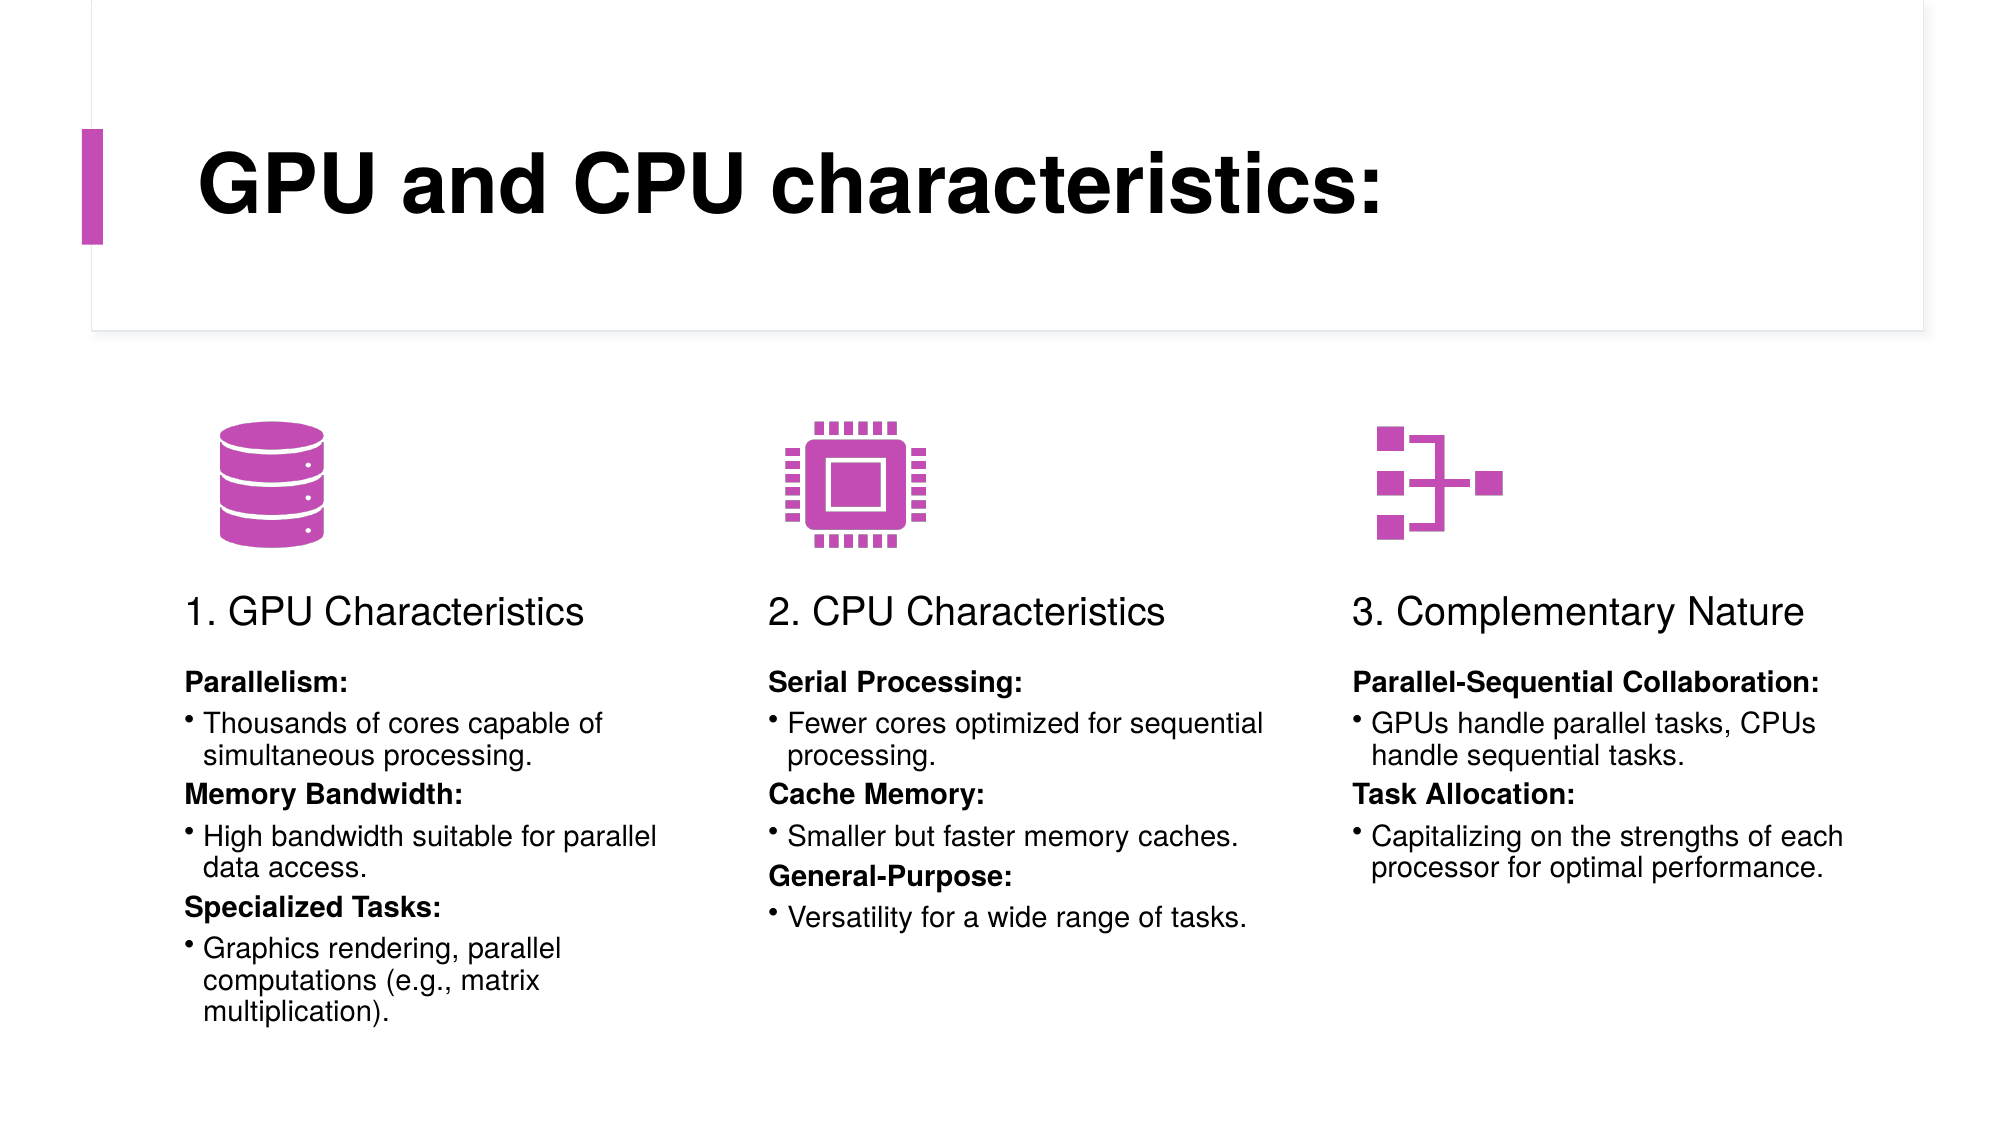

# GPU and CPU characteristics:
1. GPU Characteristics
Parallelism:
Thousands of cores capable of simultaneous processing.
Memory Bandwidth:
High bandwidth suitable for parallel data access.
Specialized Tasks:
Graphics rendering, parallel computations (e.g., matrix multiplication).
2. CPU Characteristics
Serial Processing:
Fewer cores optimized for sequential processing.
Cache Memory:
Smaller but faster memory caches.
General-Purpose:
Versatility for a wide range of tasks.
3. Complementary Nature
Parallel-Sequential Collaboration:
GPUs handle parallel tasks, CPUs handle sequential tasks.
Task Allocation:
Capitalizing on the strengths of each processor for optimal performance.